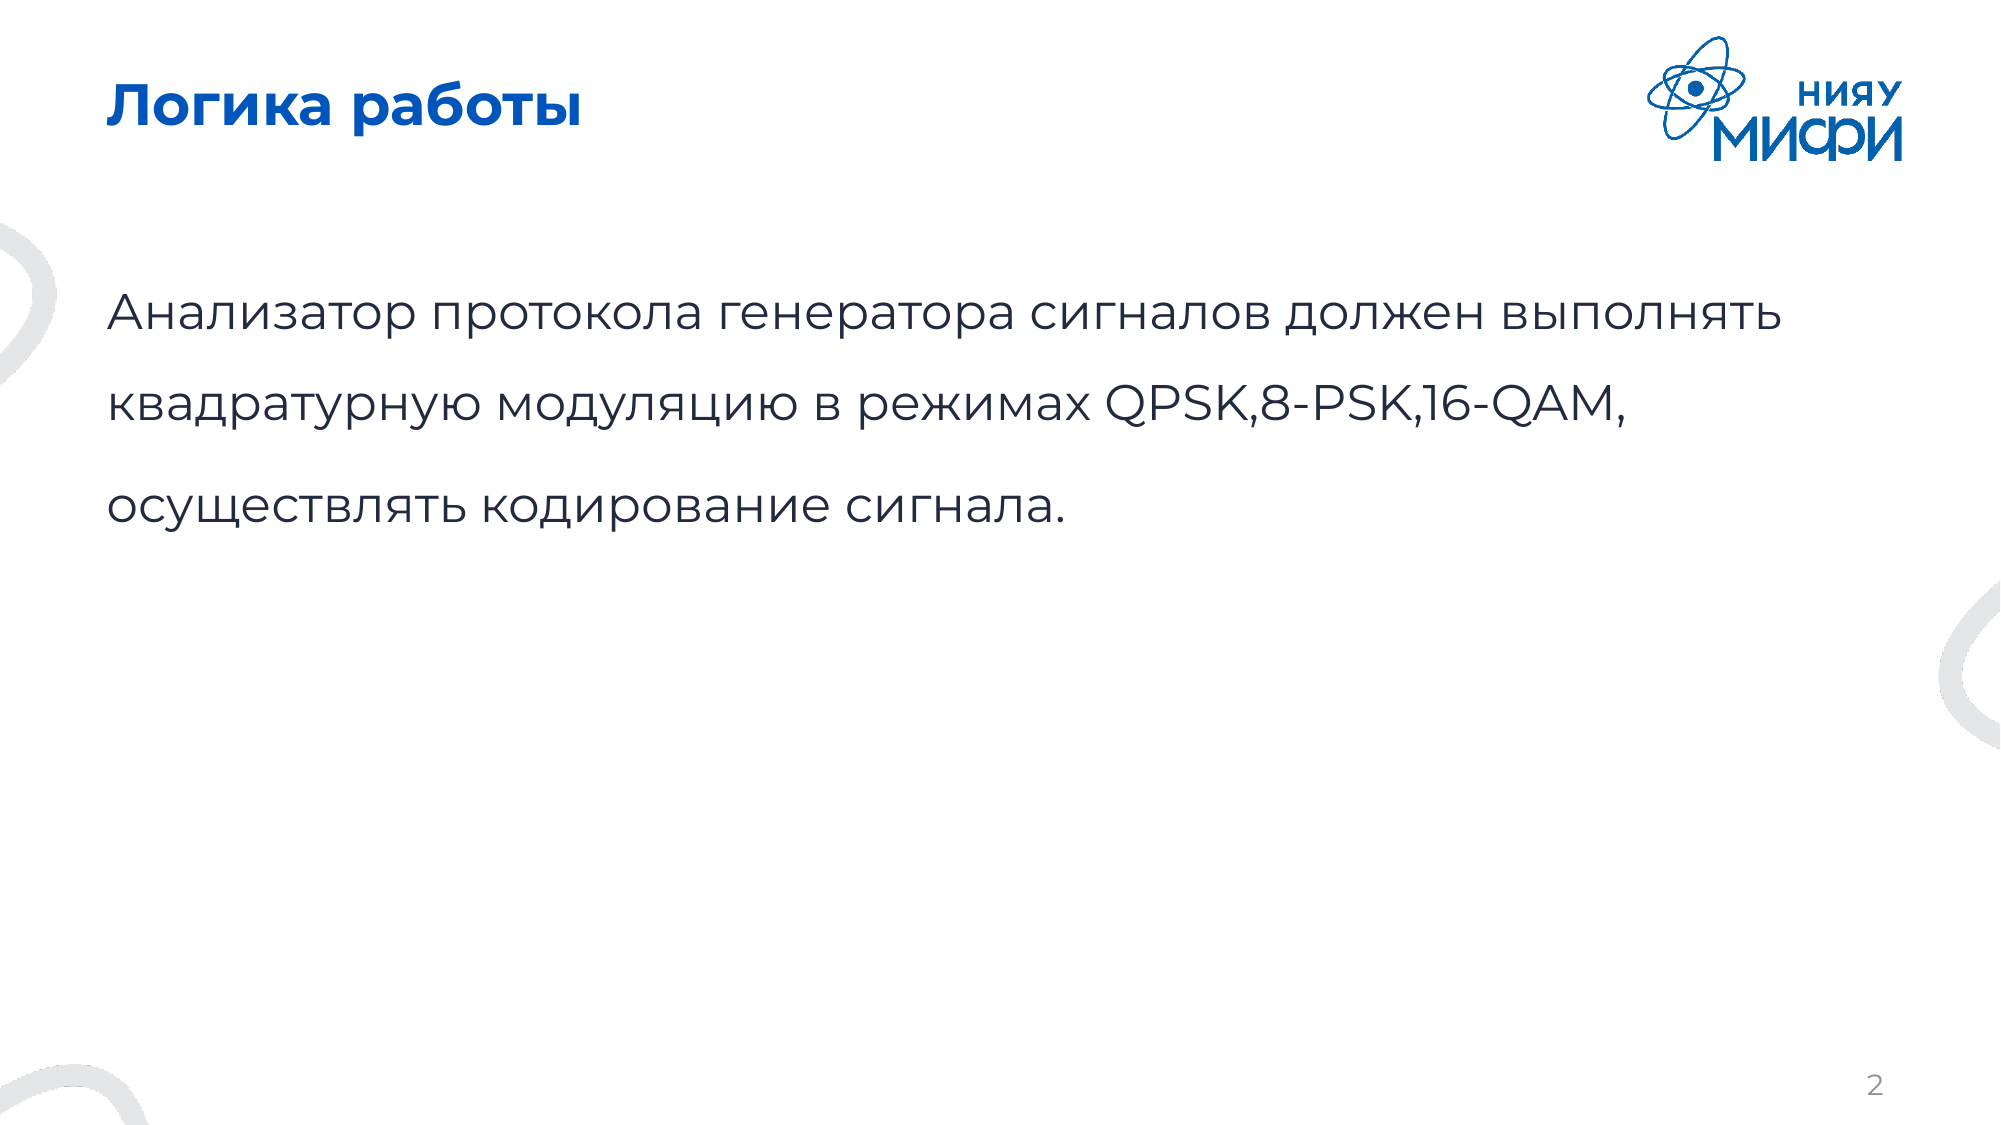

# Логика работы
Анализатор протокола генератора сигналов должен выполнять квадратурную модуляцию в режимах QPSK,8-PSK,16-QAM,
осуществлять кодирование сигнала.